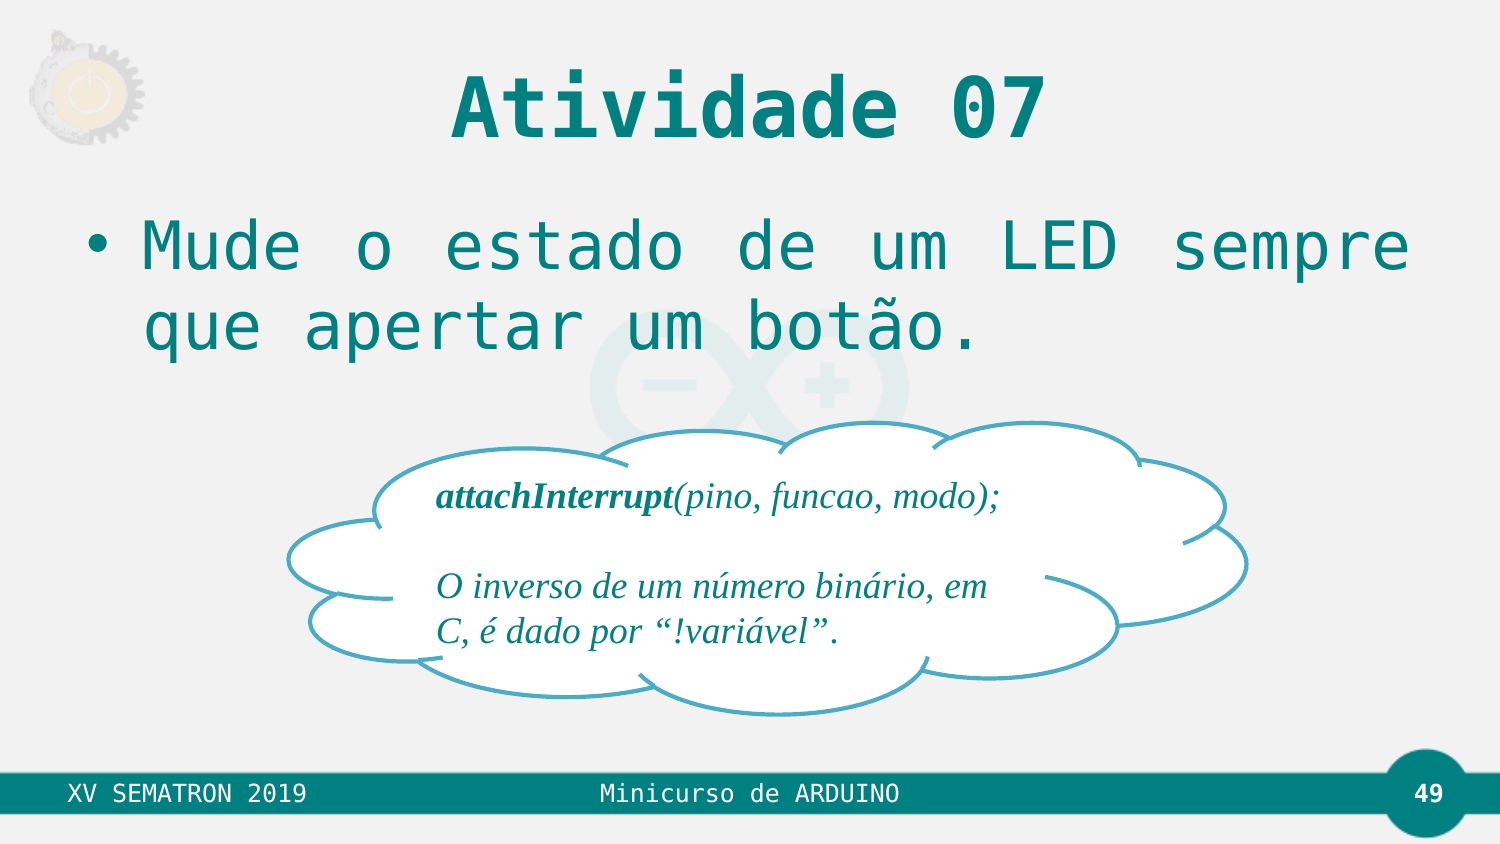

# Atividade 07
Mude o estado de um LED sempre que apertar um botão.
attachInterrupt(pino, funcao, modo);

O inverso de um número binário, em C, é dado por “!variável”​.
49